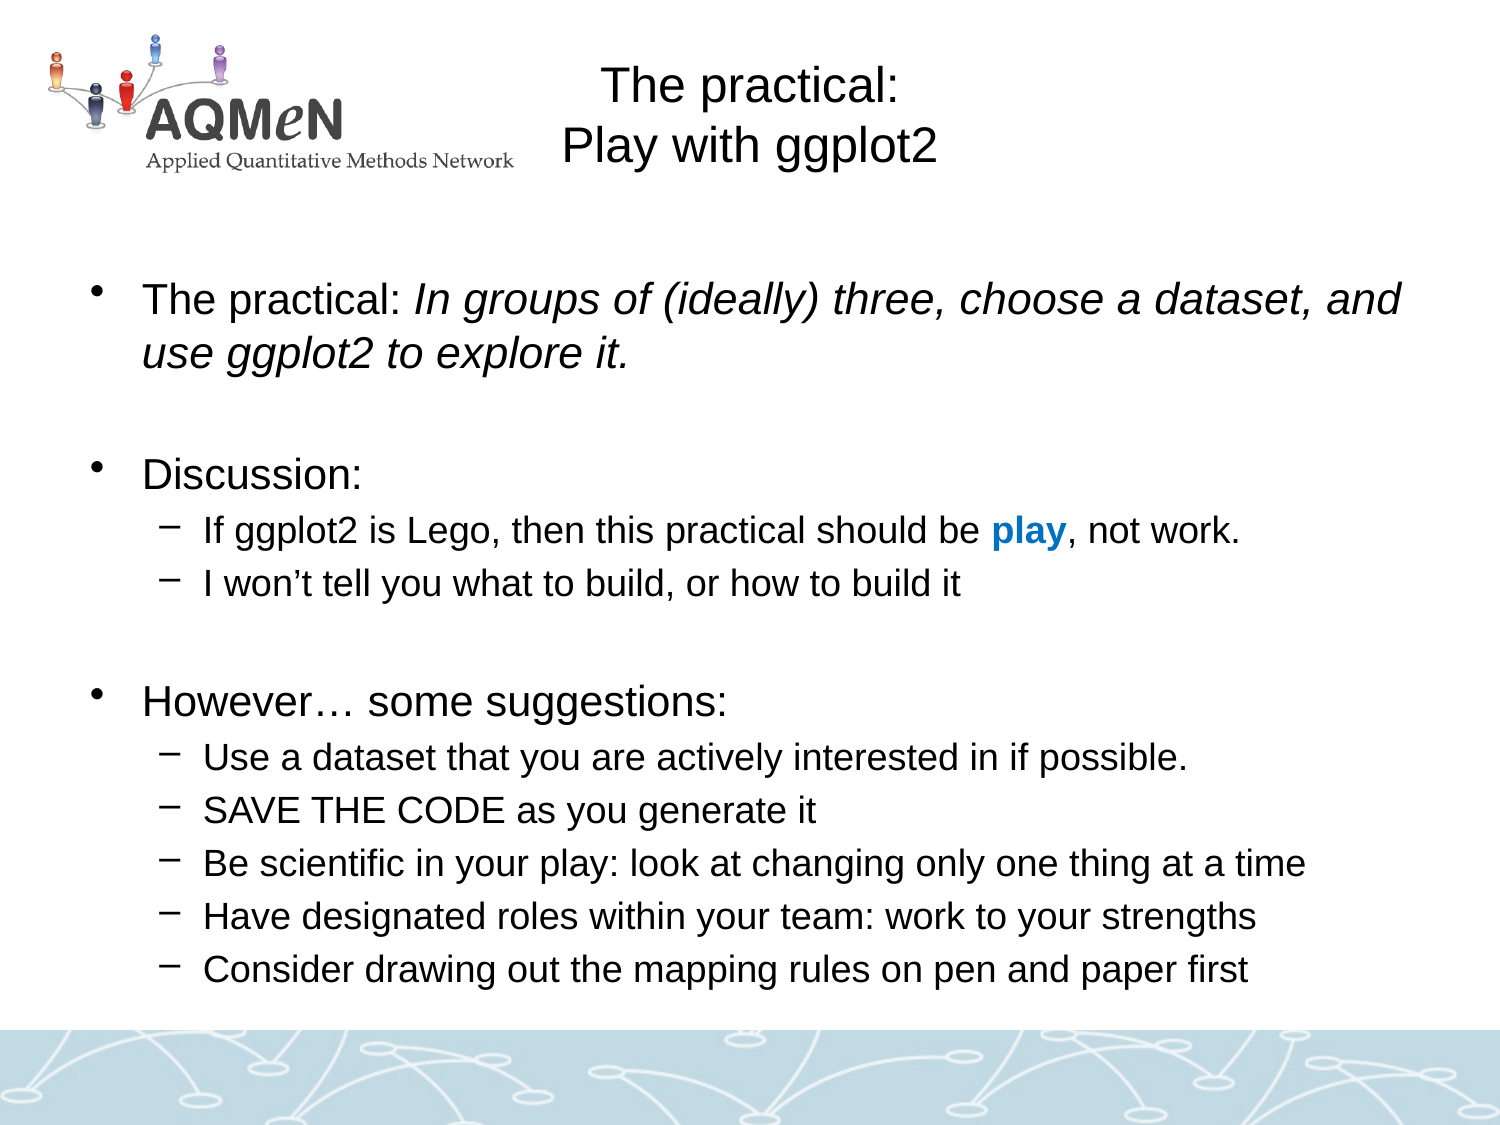

# The practical: Play with ggplot2
The practical: In groups of (ideally) three, choose a dataset, and use ggplot2 to explore it.

Discussion:
If ggplot2 is Lego, then this practical should be play, not work.
I won’t tell you what to build, or how to build it

However… some suggestions:
Use a dataset that you are actively interested in if possible.
SAVE THE CODE as you generate it
Be scientific in your play: look at changing only one thing at a time
Have designated roles within your team: work to your strengths
Consider drawing out the mapping rules on pen and paper first